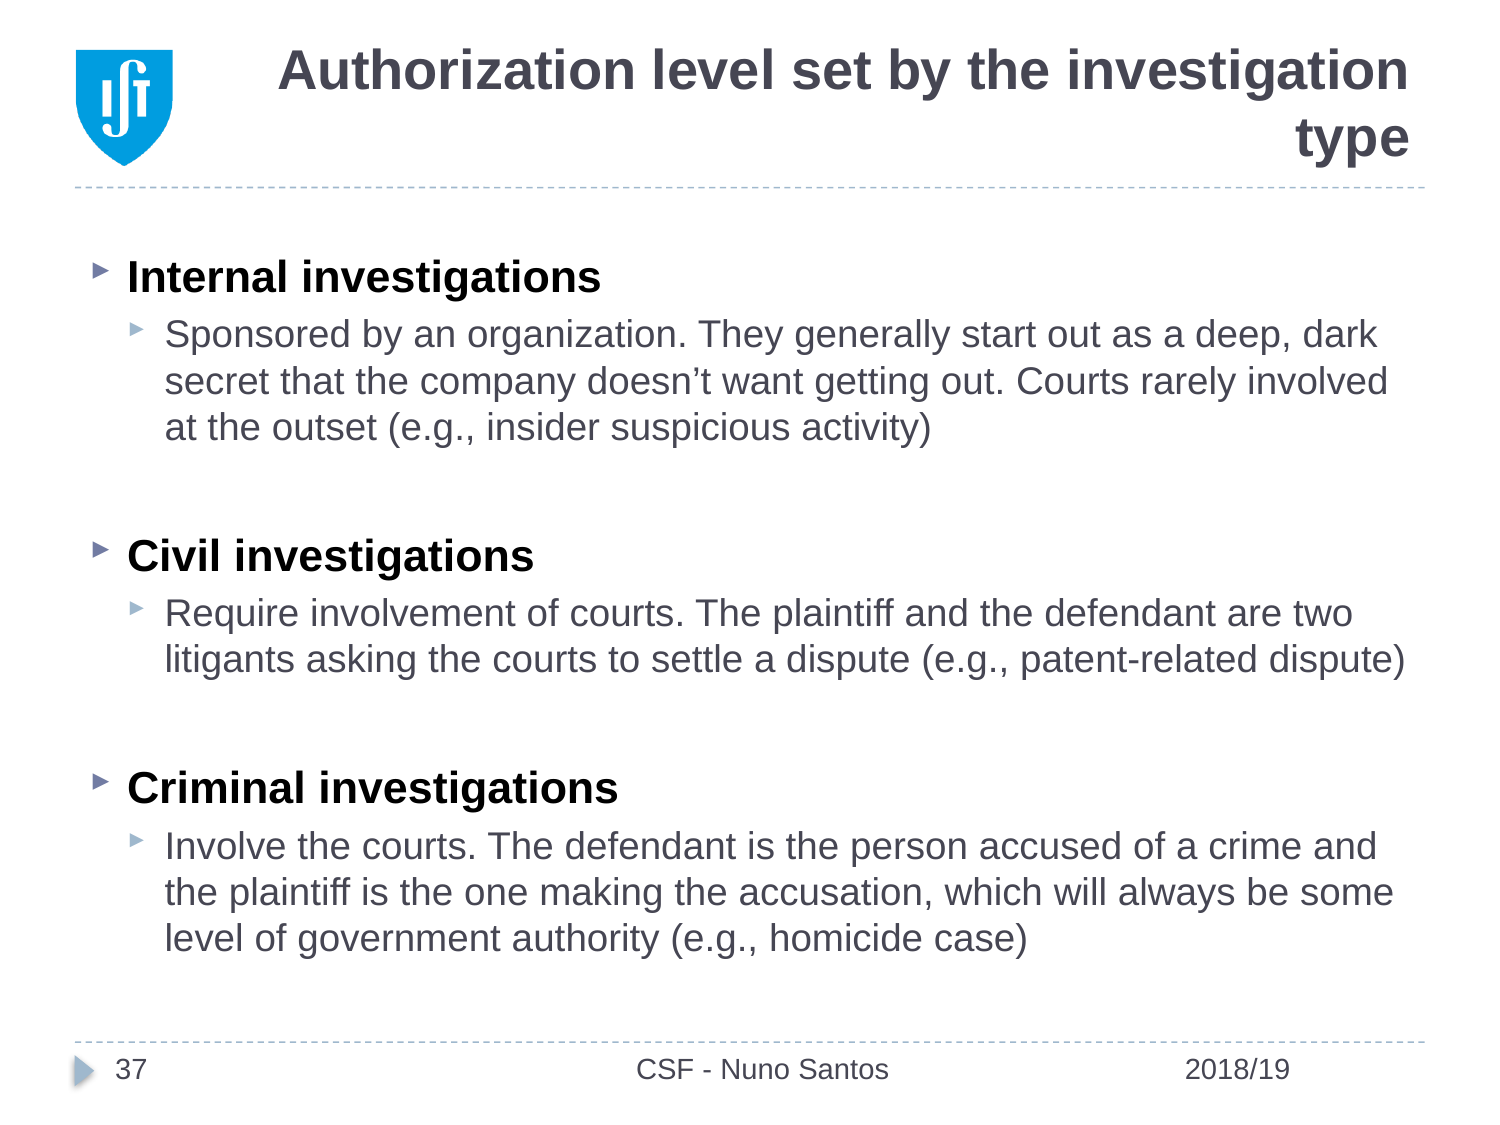

# Authorization level set by the investigation type

Internal investigations
Sponsored by an organization. They generally start out as a deep, dark secret that the company doesn’t want getting out. Courts rarely involved at the outset (e.g., insider suspicious activity)

Civil investigations
Require involvement of courts. The plaintiff and the defendant are two litigants asking the courts to settle a dispute (e.g., patent-related dispute)

Criminal investigations
Involve the courts. The defendant is the person accused of a crime and the plaintiff is the one making the accusation, which will always be some level of government authority (e.g., homicide case)
37
CSF - Nuno Santos
2018/19